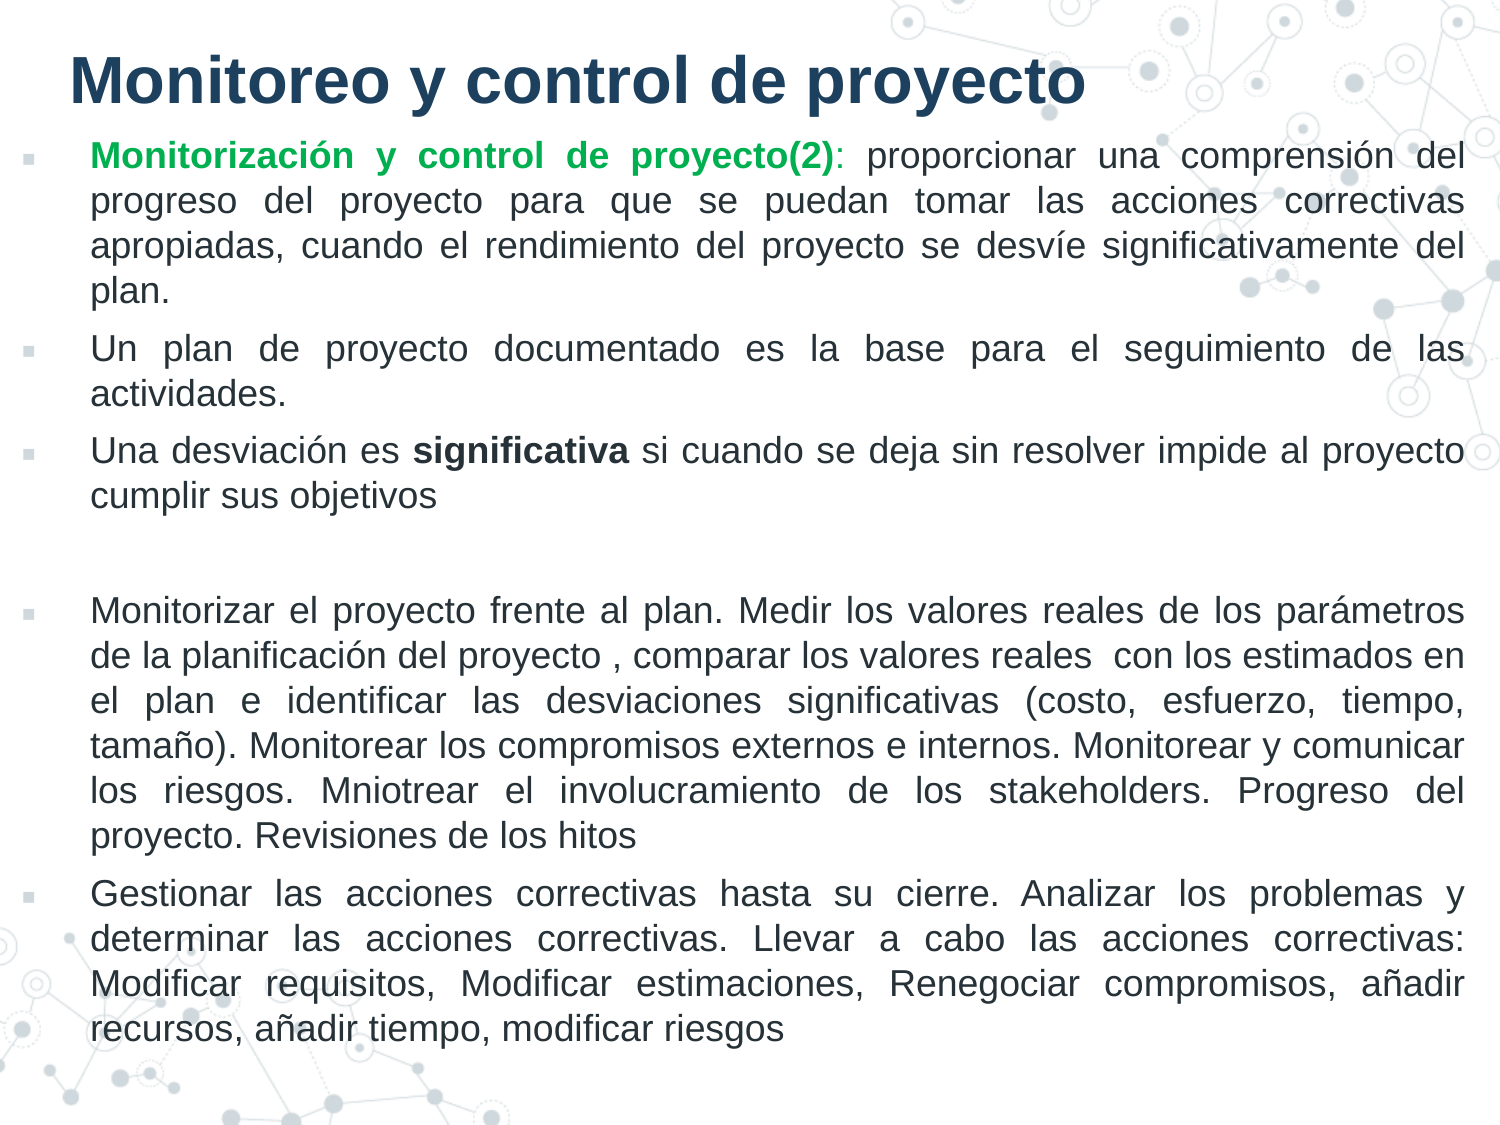

# Monitoreo y control de proyecto
Monitorización y control de proyecto(2): proporcionar una comprensión del progreso del proyecto para que se puedan tomar las acciones correctivas apropiadas, cuando el rendimiento del proyecto se desvíe significativamente del plan.
Un plan de proyecto documentado es la base para el seguimiento de las actividades.
Una desviación es significativa si cuando se deja sin resolver impide al proyecto cumplir sus objetivos

Monitorizar el proyecto frente al plan. Medir los valores reales de los parámetros de la planificación del proyecto , comparar los valores reales  con los estimados en el plan e identificar las desviaciones significativas (costo, esfuerzo, tiempo, tamaño). Monitorear los compromisos externos e internos. Monitorear y comunicar los riesgos. Mniotrear el involucramiento de los stakeholders. Progreso del proyecto. Revisiones de los hitos
Gestionar las acciones correctivas hasta su cierre. Analizar los problemas y determinar las acciones correctivas. Llevar a cabo las acciones correctivas: Modificar requisitos, Modificar estimaciones, Renegociar compromisos, añadir recursos, añadir tiempo, modificar riesgos